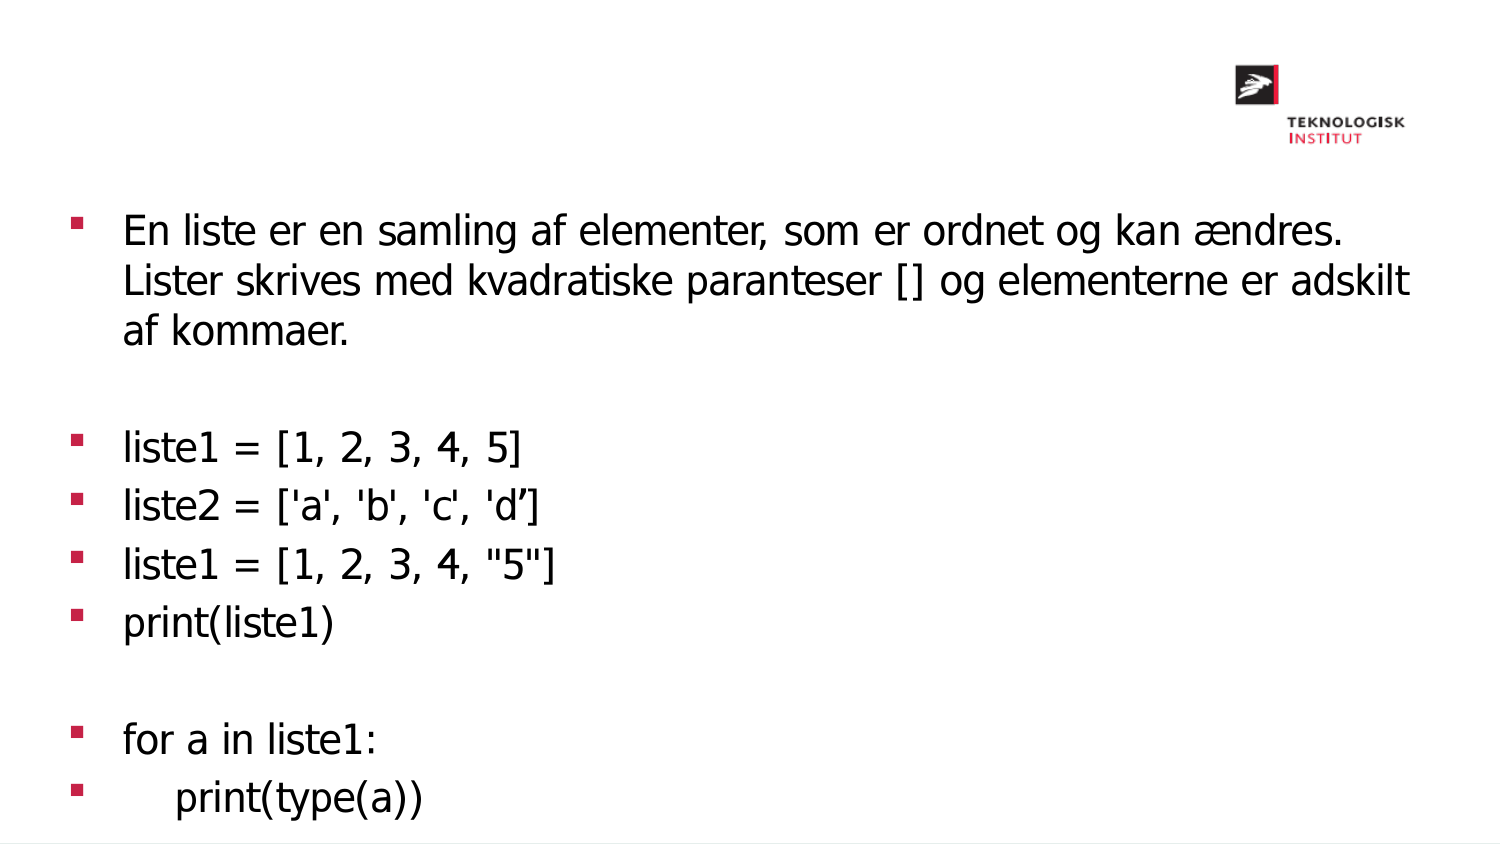

En liste er en samling af elementer, som er ordnet og kan ændres. Lister skrives med kvadratiske paranteser [] og elementerne er adskilt af kommaer.

liste1 = [1, 2, 3, 4, 5]
liste2 = ['a', 'b', 'c', 'd’]
liste1 = [1, 2, 3, 4, "5"]
print(liste1)

for a in liste1:
    print(type(a))